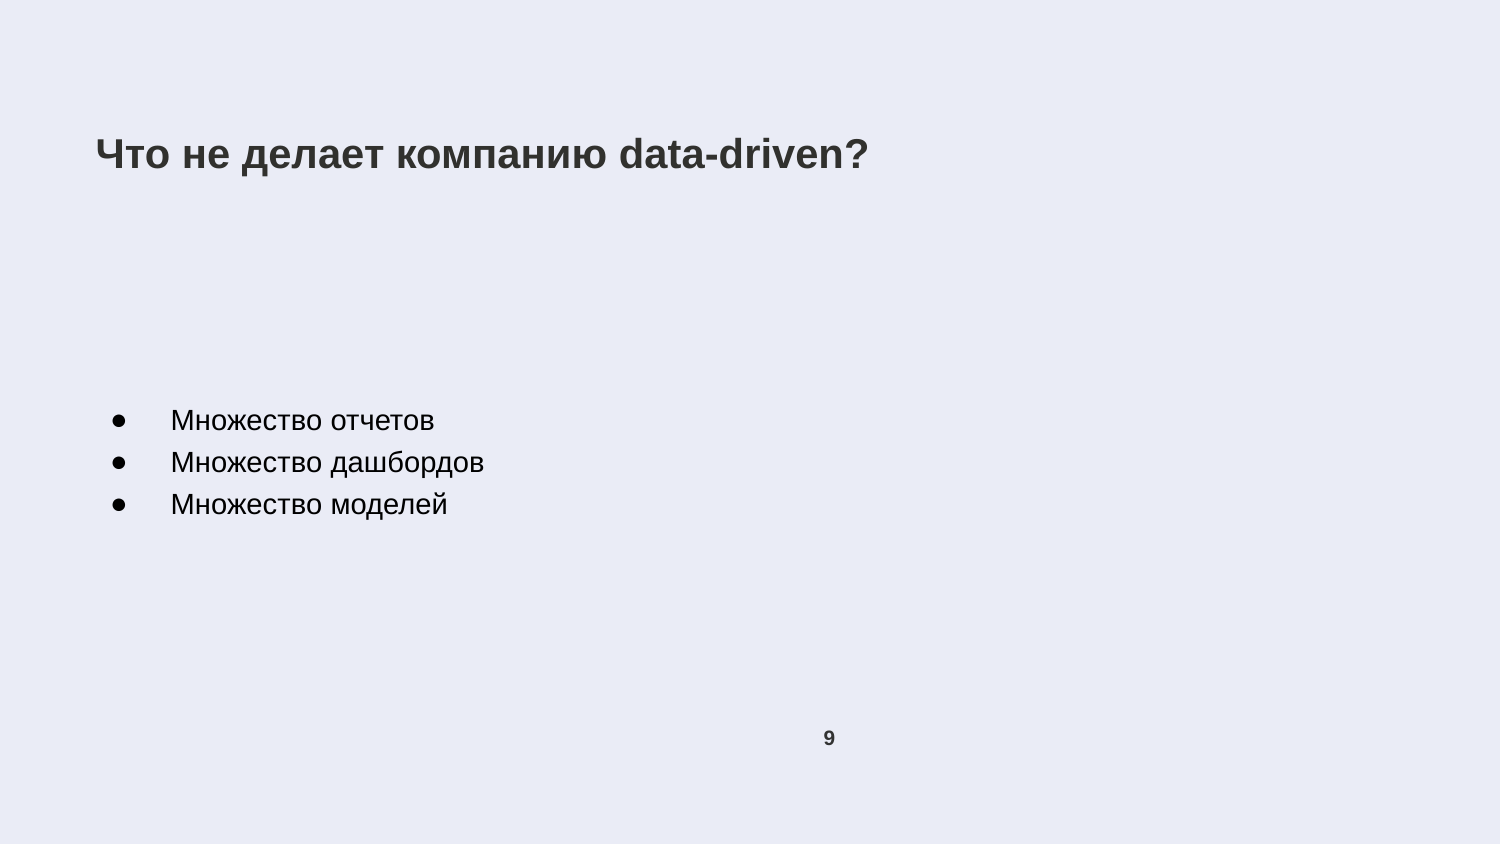

# Что не делает компанию data-driven?
Множество отчетов
Множество дашбордов
Множество моделей
9